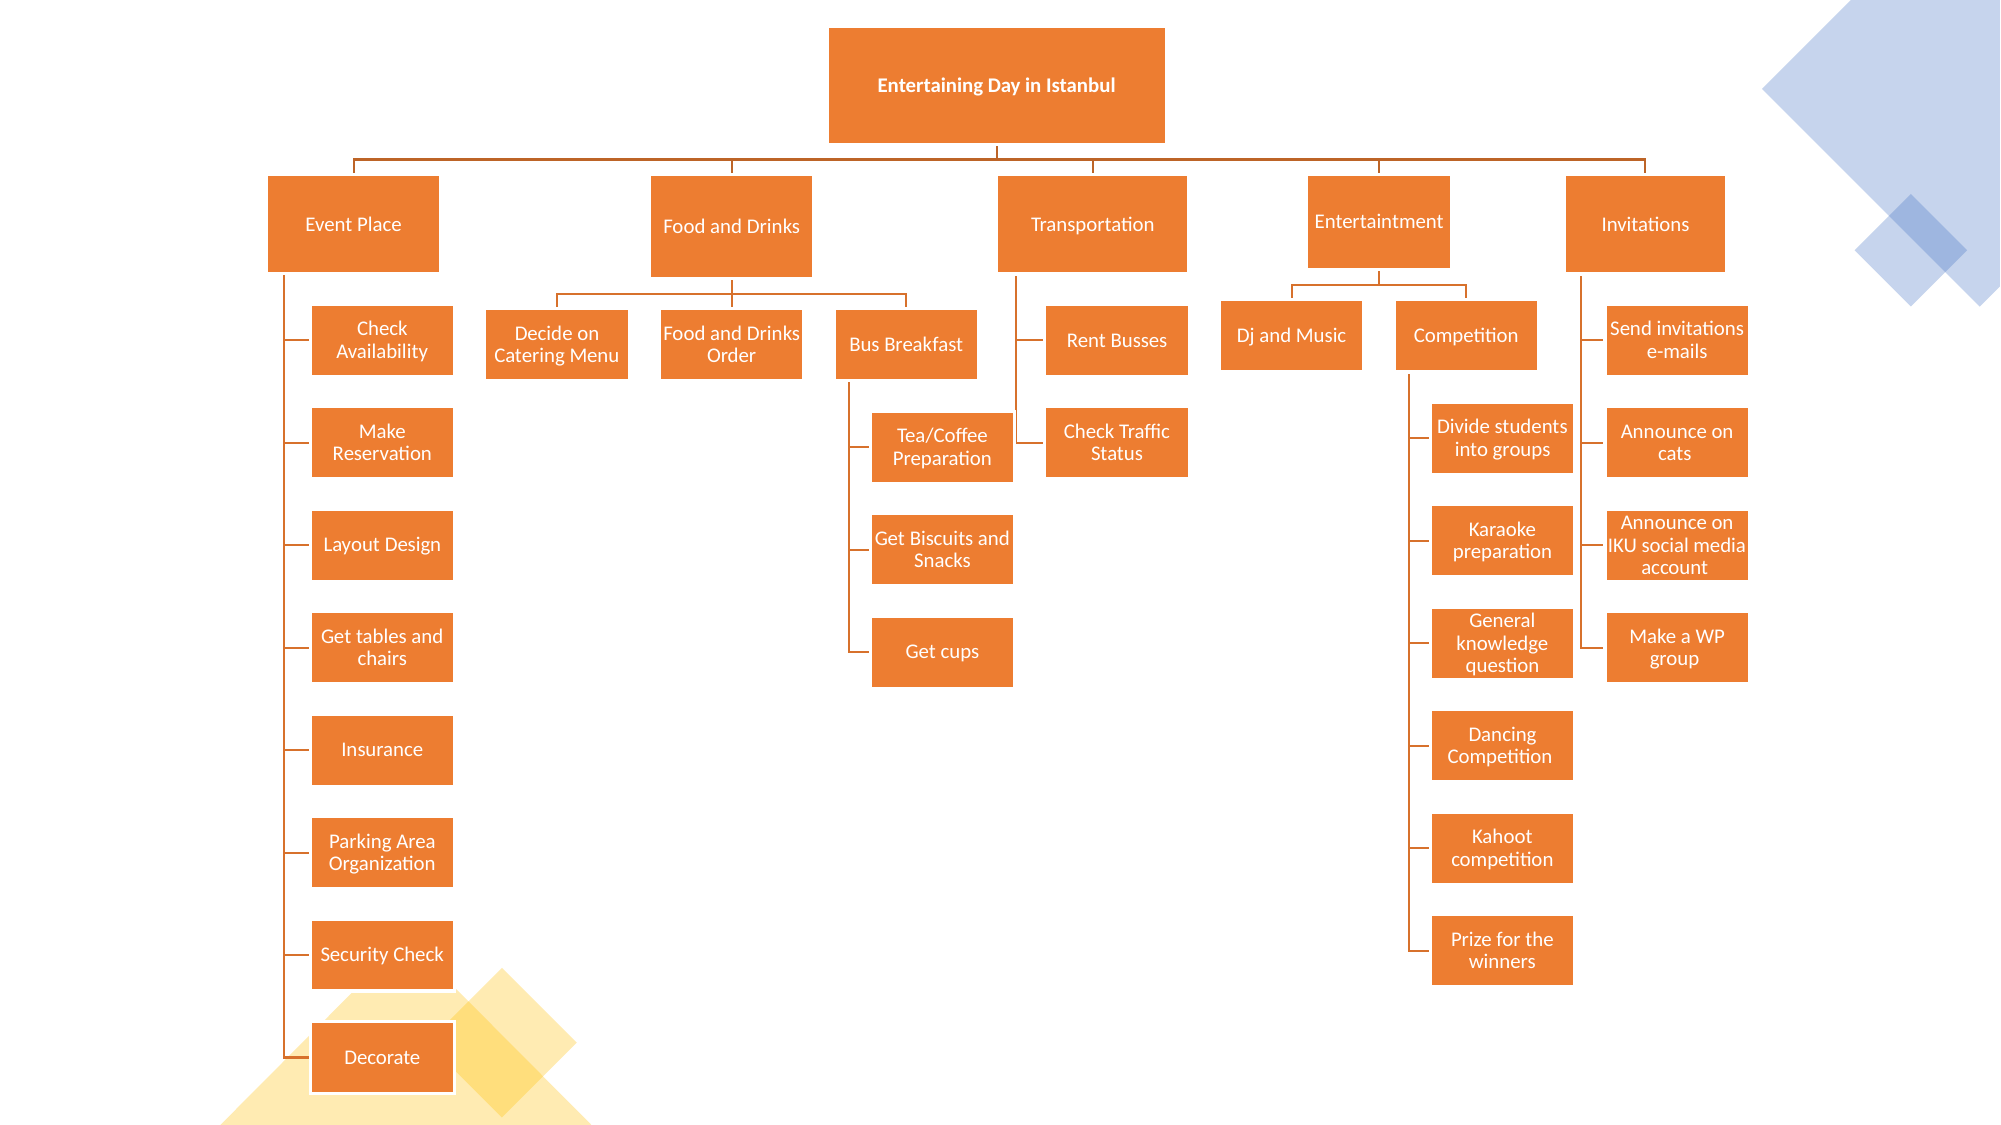

Entertaining Day in Istanbul
Event Place
Check Availability
Make Reservation
Layout Design
Get tables and chairs
Insurance
Parking Area Organization
Security Check
Decorate
Food and Drinks
Decide on Catering Menu
Food and Drinks Order
Bus Breakfast
Tea/Coffee Preparation
Get Biscuits and Snacks
Get cups
Transportation
Rent Busses
Check Traffic Status
Entertaintment
Dj and Music
Competition
Divide students into groups
Karaoke preparation
General knowledge question
Dancing Competition
Kahoot competition
Prize for the winners
Invitations
Send invitations e-mails
Announce on cats
Announce on IKU social media account
Make a WP group